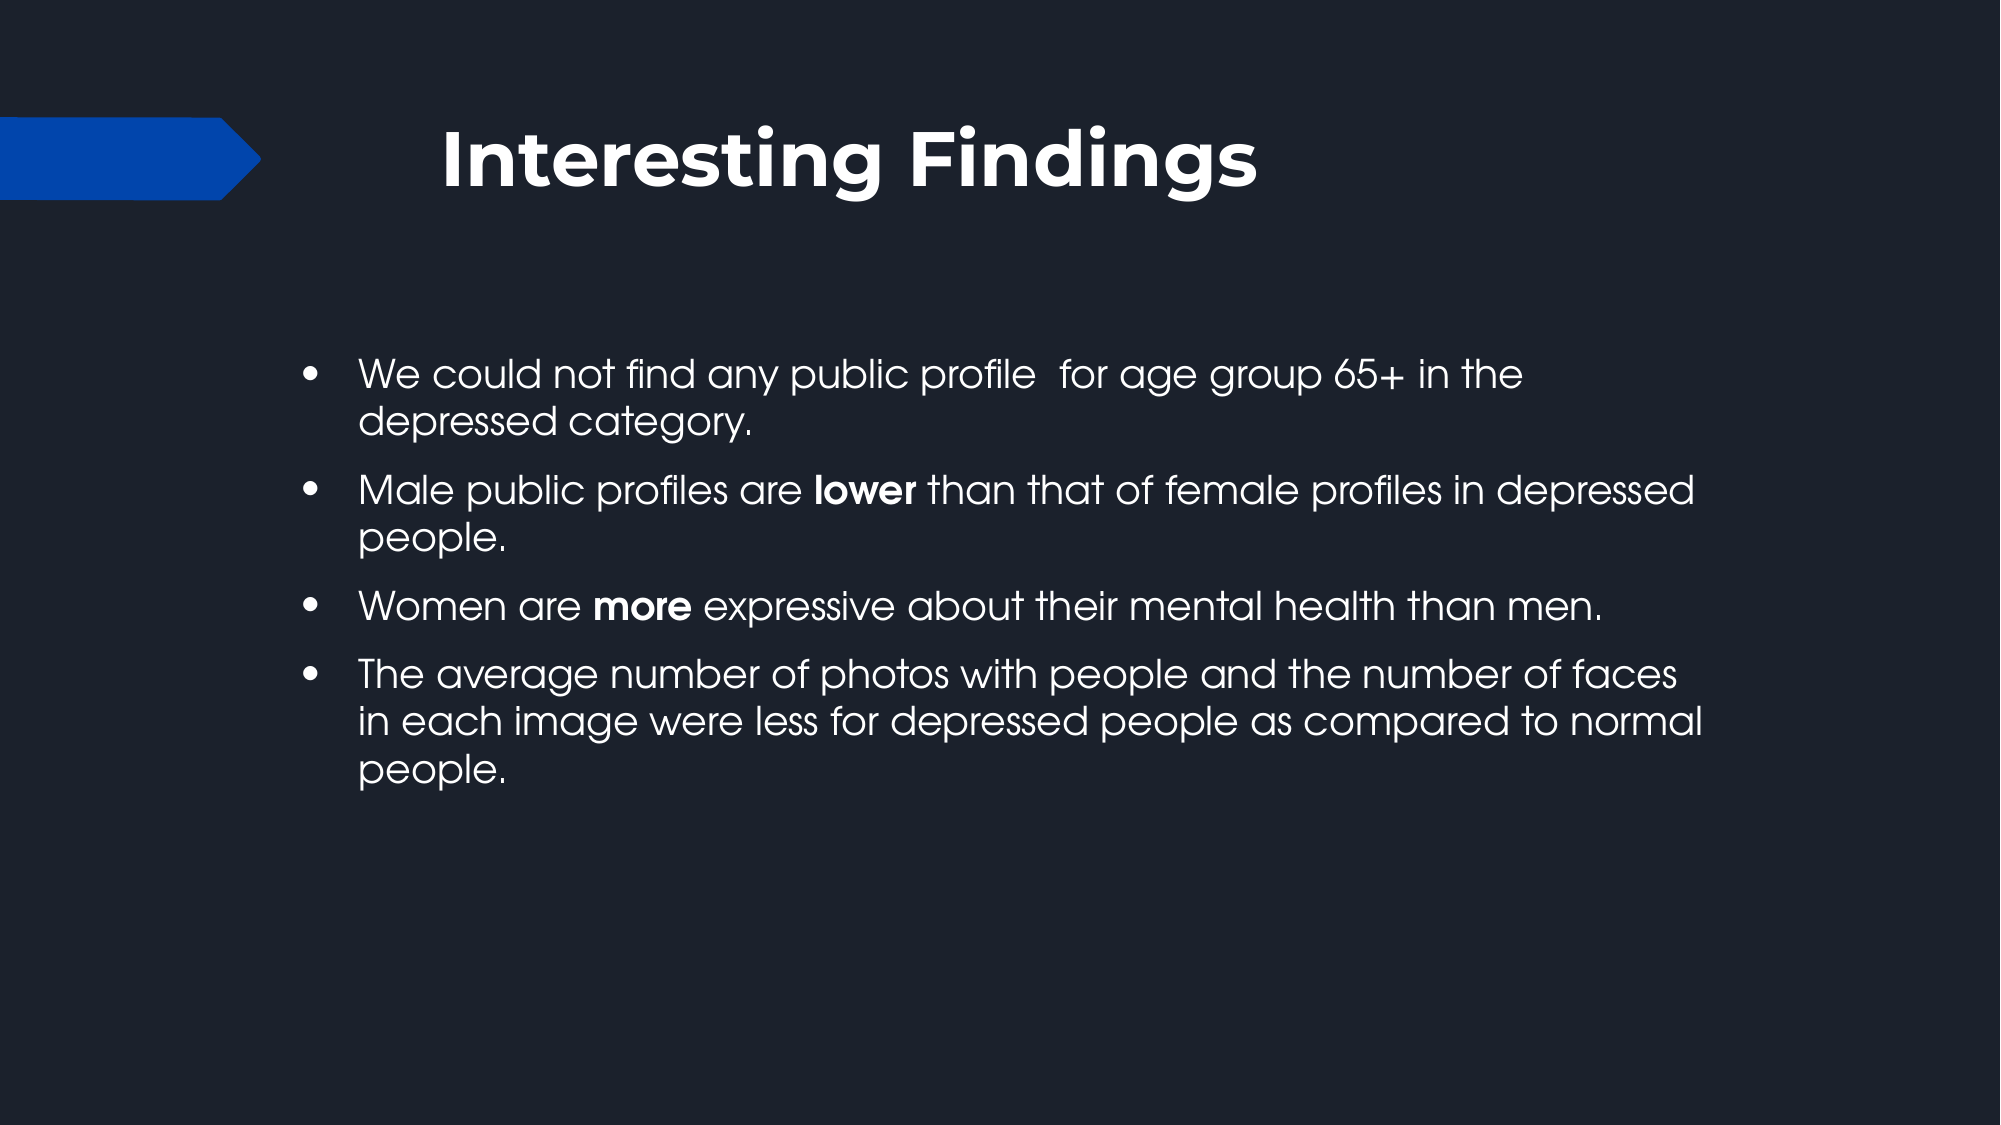

# Interesting Findings
We could not find any public profile  for age group 65+ in the depressed category.
Male public profiles are lower than that of female profiles in depressed people.
Women are more expressive about their mental health than men.
The average number of photos with people and the number of faces in each image were less for depressed people as compared to normal people.